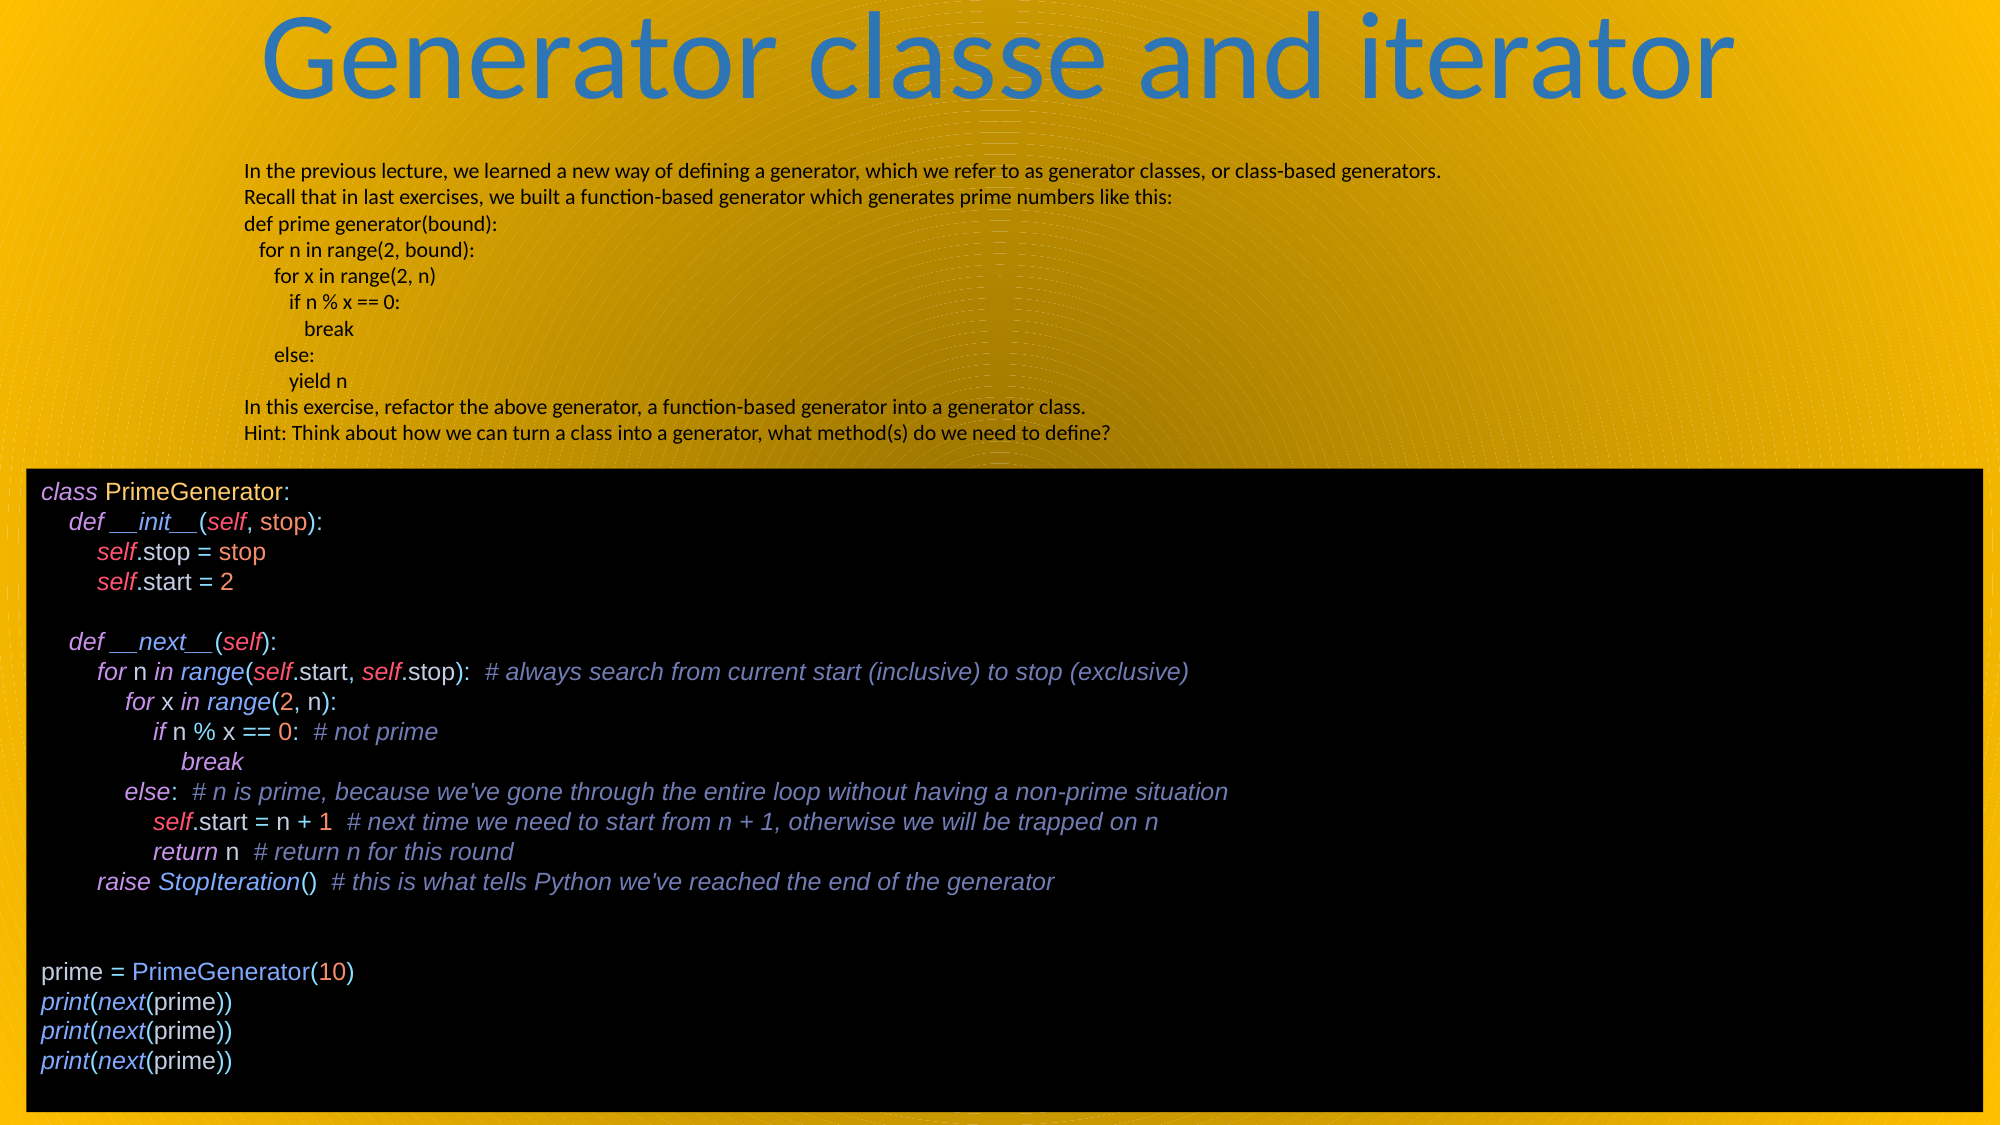

# Generator classe and iterator
In the previous lecture, we learned a new way of defining a generator, which we refer to as generator classes, or class-based generators.
Recall that in last exercises, we built a function-based generator which generates prime numbers like this:
def prime generator(bound):
   for n in range(2, bound):
      for x in range(2, n)
         if n % x == 0:
            break
      else:
         yield n
In this exercise, refactor the above generator, a function-based generator into a generator class.
Hint: Think about how we can turn a class into a generator, what method(s) do we need to define?
class PrimeGenerator:
    def __init__(self, stop):
        self.stop = stop
        self.start = 2
    def __next__(self):
        for n in range(self.start, self.stop):  # always search from current start (inclusive) to stop (exclusive)
            for x in range(2, n):
                if n % x == 0:  # not prime
                    break
            else:  # n is prime, because we've gone through the entire loop without having a non-prime situation
                self.start = n + 1  # next time we need to start from n + 1, otherwise we will be trapped on n
                return n  # return n for this round
        raise StopIteration()  # this is what tells Python we've reached the end of the generator
prime = PrimeGenerator(10)
print(next(prime))
print(next(prime))
print(next(prime))

274